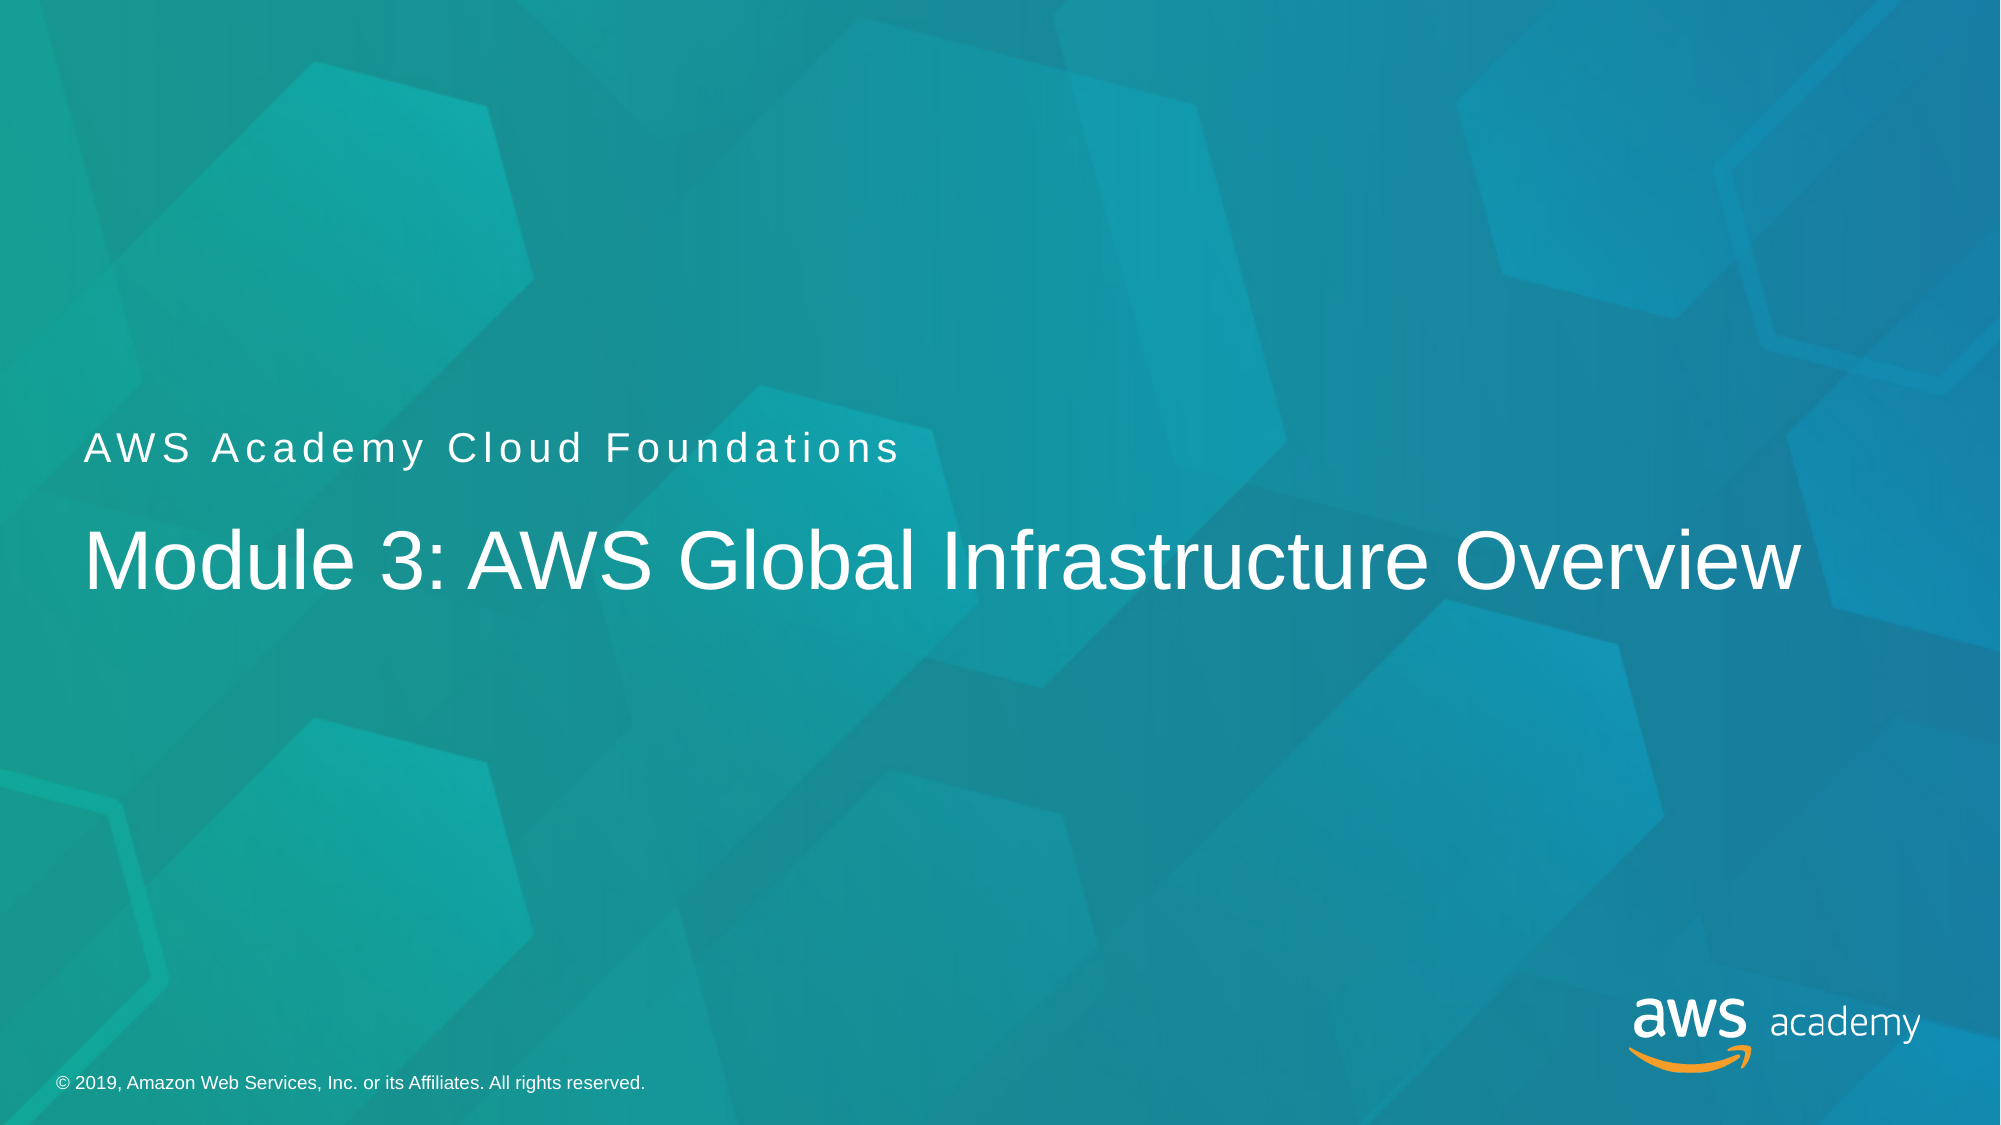

AWS Academy Cloud Foundations

# Module 3: AWS Global Infrastructure Overview
© 2019, Amazon Web Services, Inc. or its Affiliates. All rights reserved.